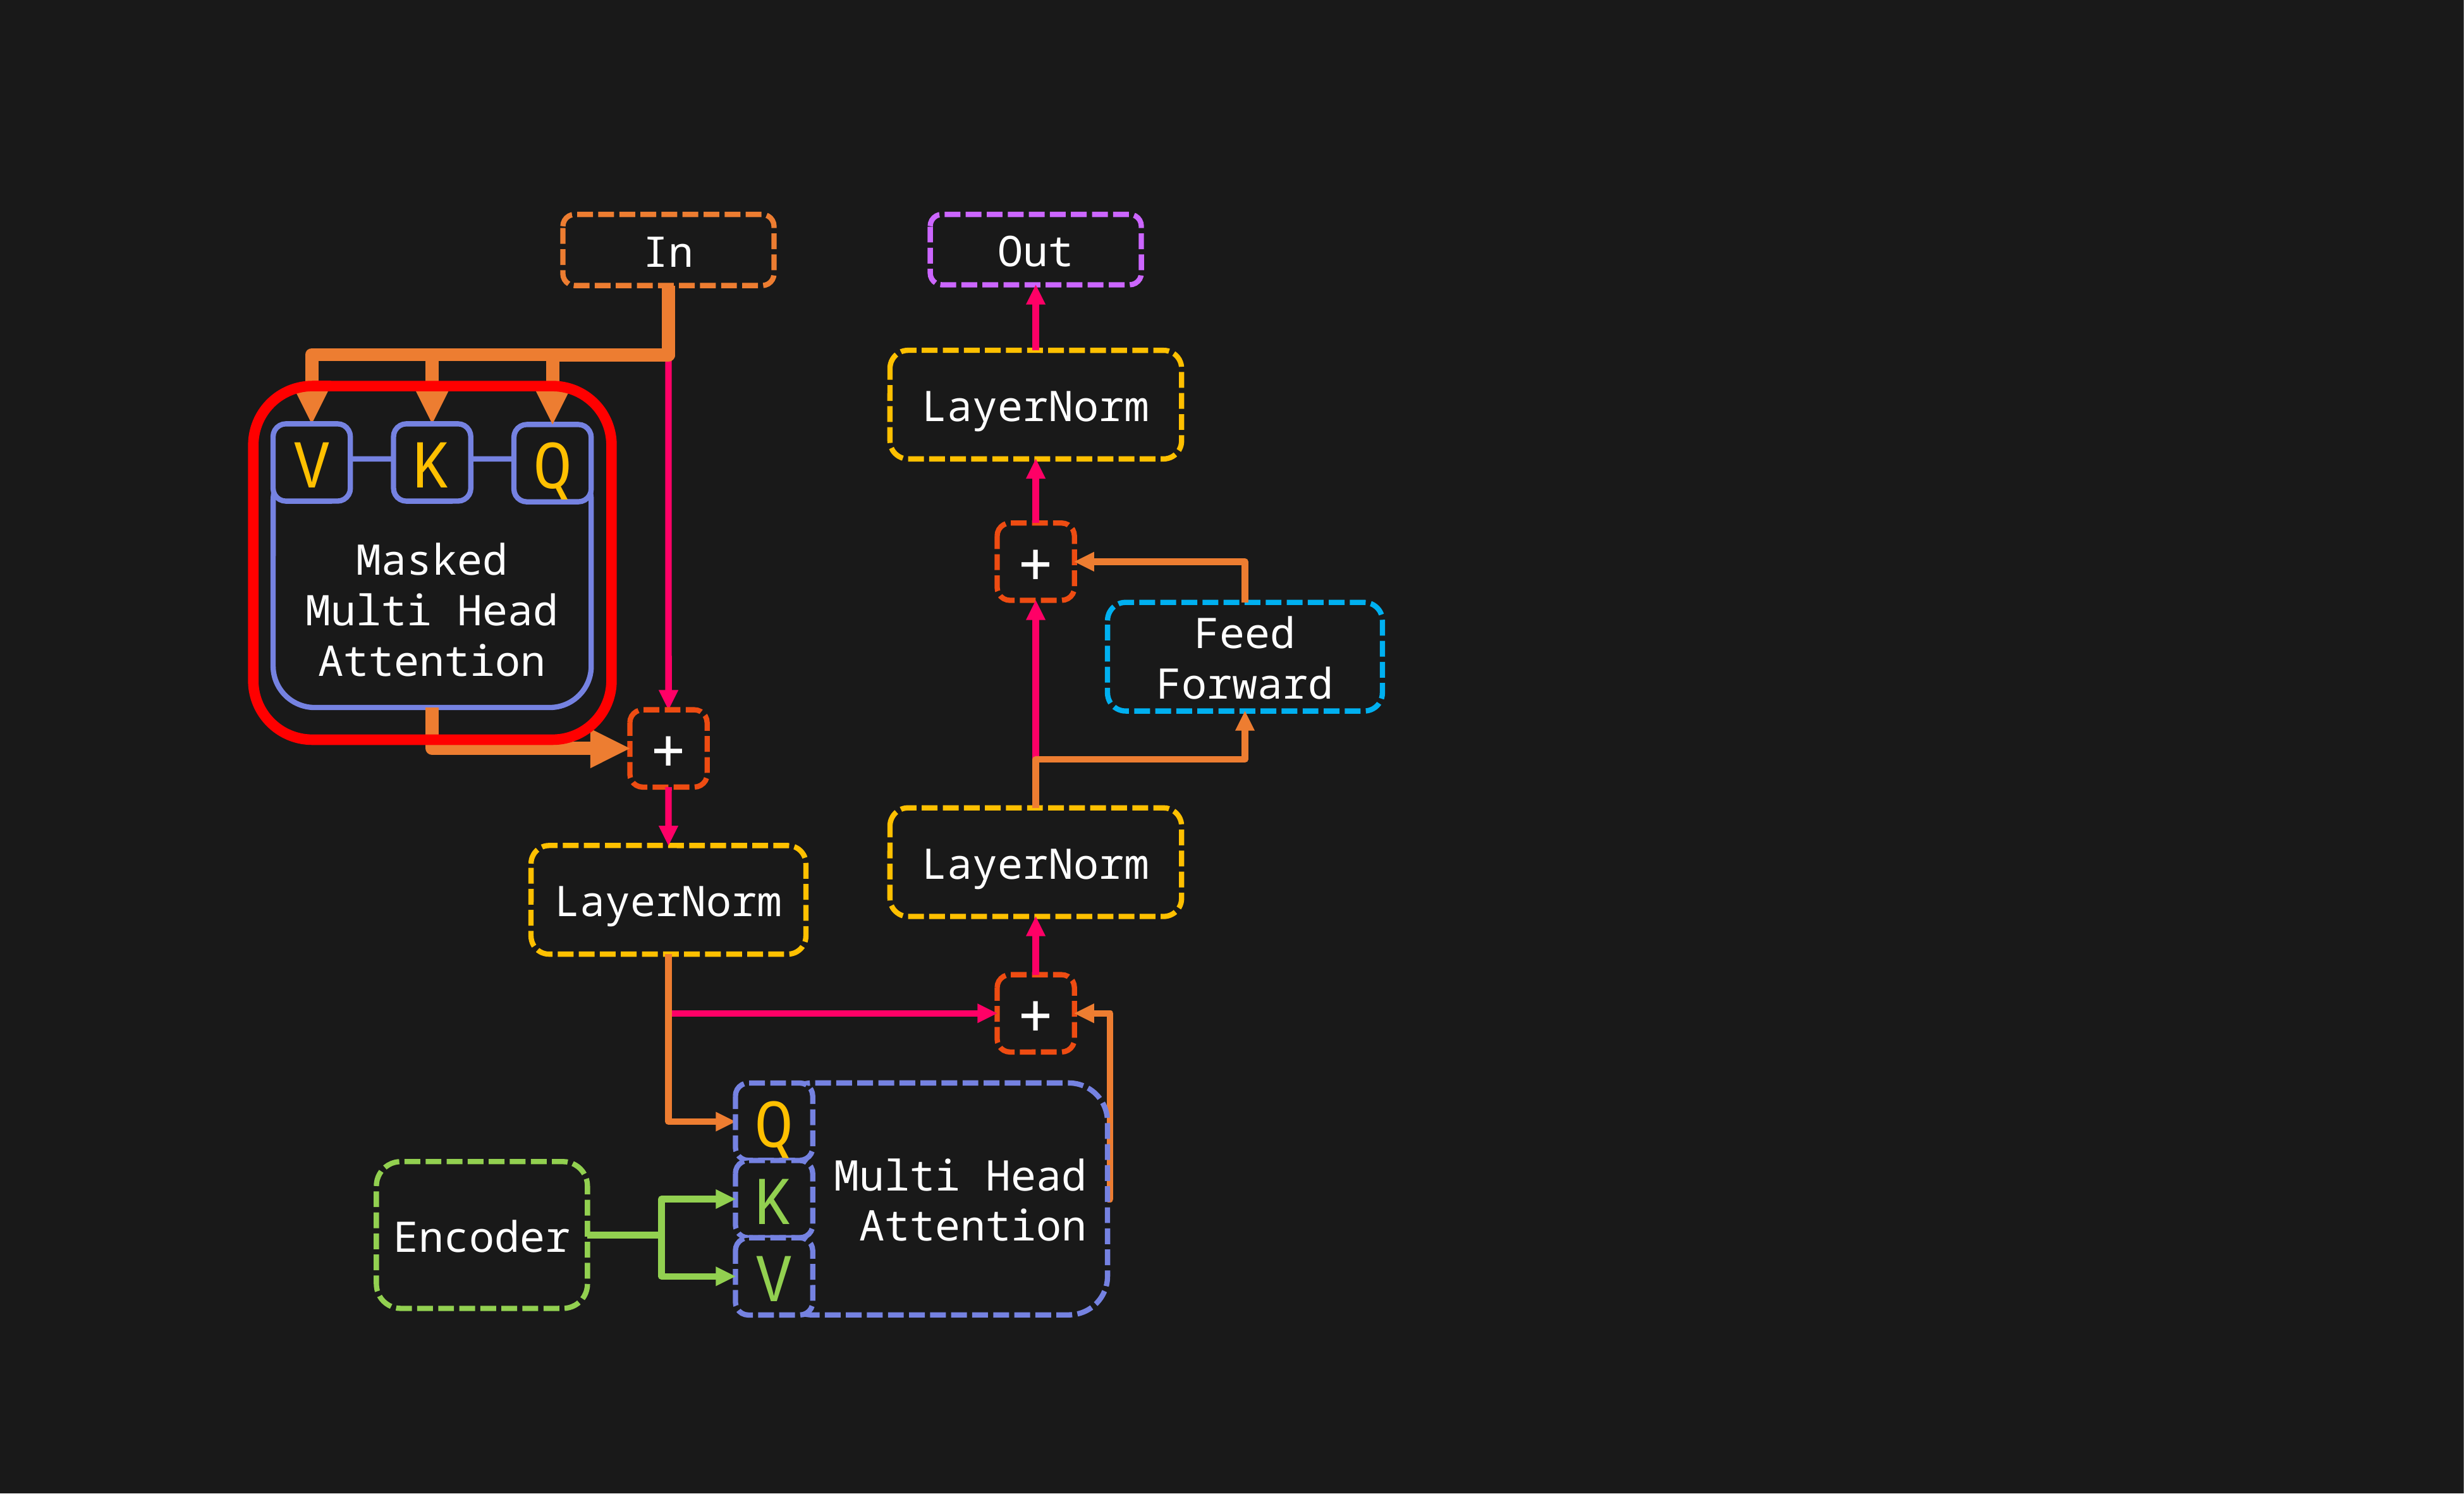

In
Out
LayerNorm

K
V
Q

Masked Multi Head Attention
+
Feed Forward
+
LayerNorm
LayerNorm
+
Q
Multi Head Attention
K
Encoder
V